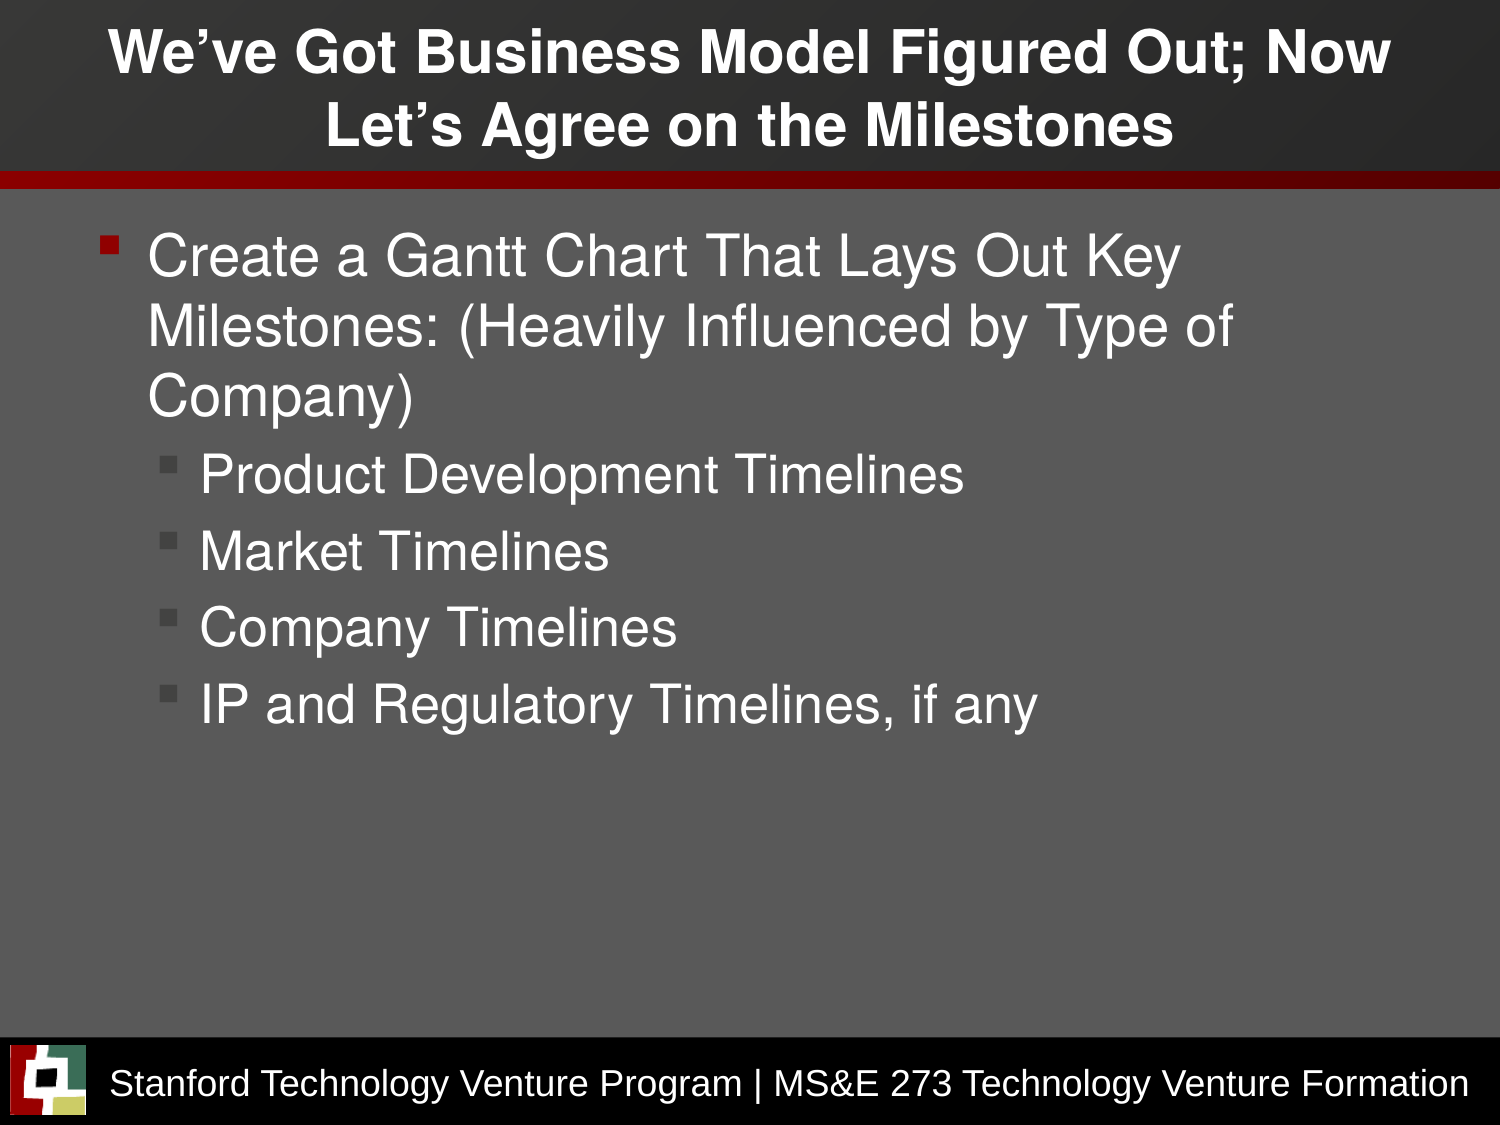

# We’ve Got Business Model Figured Out; Now Let’s Agree on the Milestones
Create a Gantt Chart That Lays Out Key Milestones: (Heavily Influenced by Type of Company)
Product Development Timelines
Market Timelines
Company Timelines
IP and Regulatory Timelines, if any